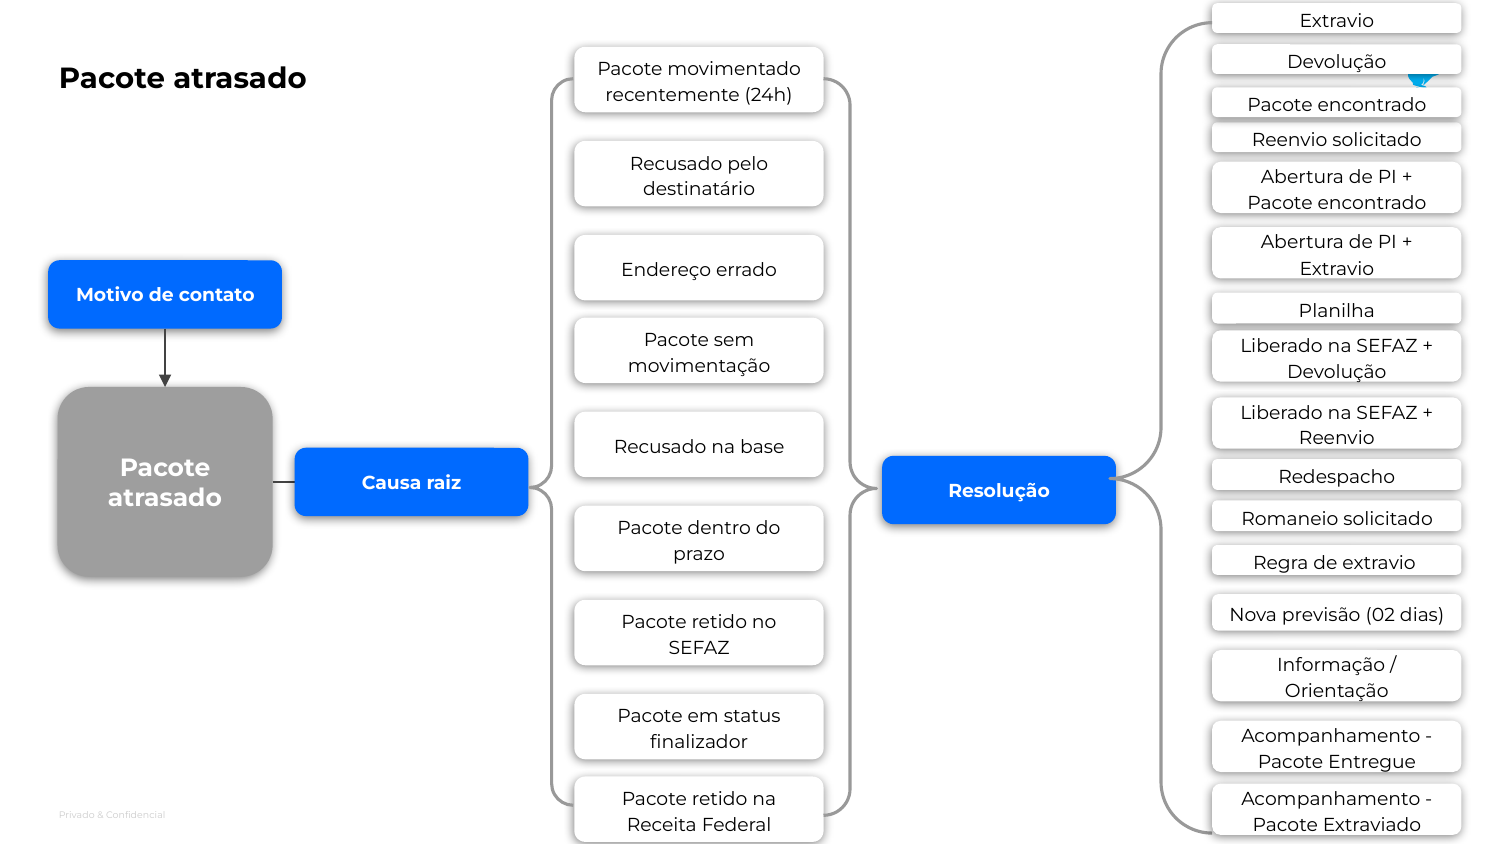

Extravio

Devolução
Pacote movimentado recentemente (24h)
# Pacote atrasado

Pacote encontrado
Reenvio solicitado
Recusado pelo destinatário
Abertura de PI + Pacote encontrado
Abertura de PI + Extravio
Endereço errado
Motivo de contato
Planilha
Pacote sem movimentação
Liberado na SEFAZ + Devolução
Pacote atrasado
Liberado na SEFAZ + Reenvio
Recusado na base
Causa raiz
Resolução
Redespacho
Romaneio solicitado
Pacote dentro do prazo
Regra de extravio
Nova previsão (02 dias)
Pacote retido no SEFAZ
Informação / Orientação
Pacote em status finalizador
Acompanhamento - Pacote Entregue
Pacote retido na Receita Federal
Acompanhamento - Pacote Extraviado